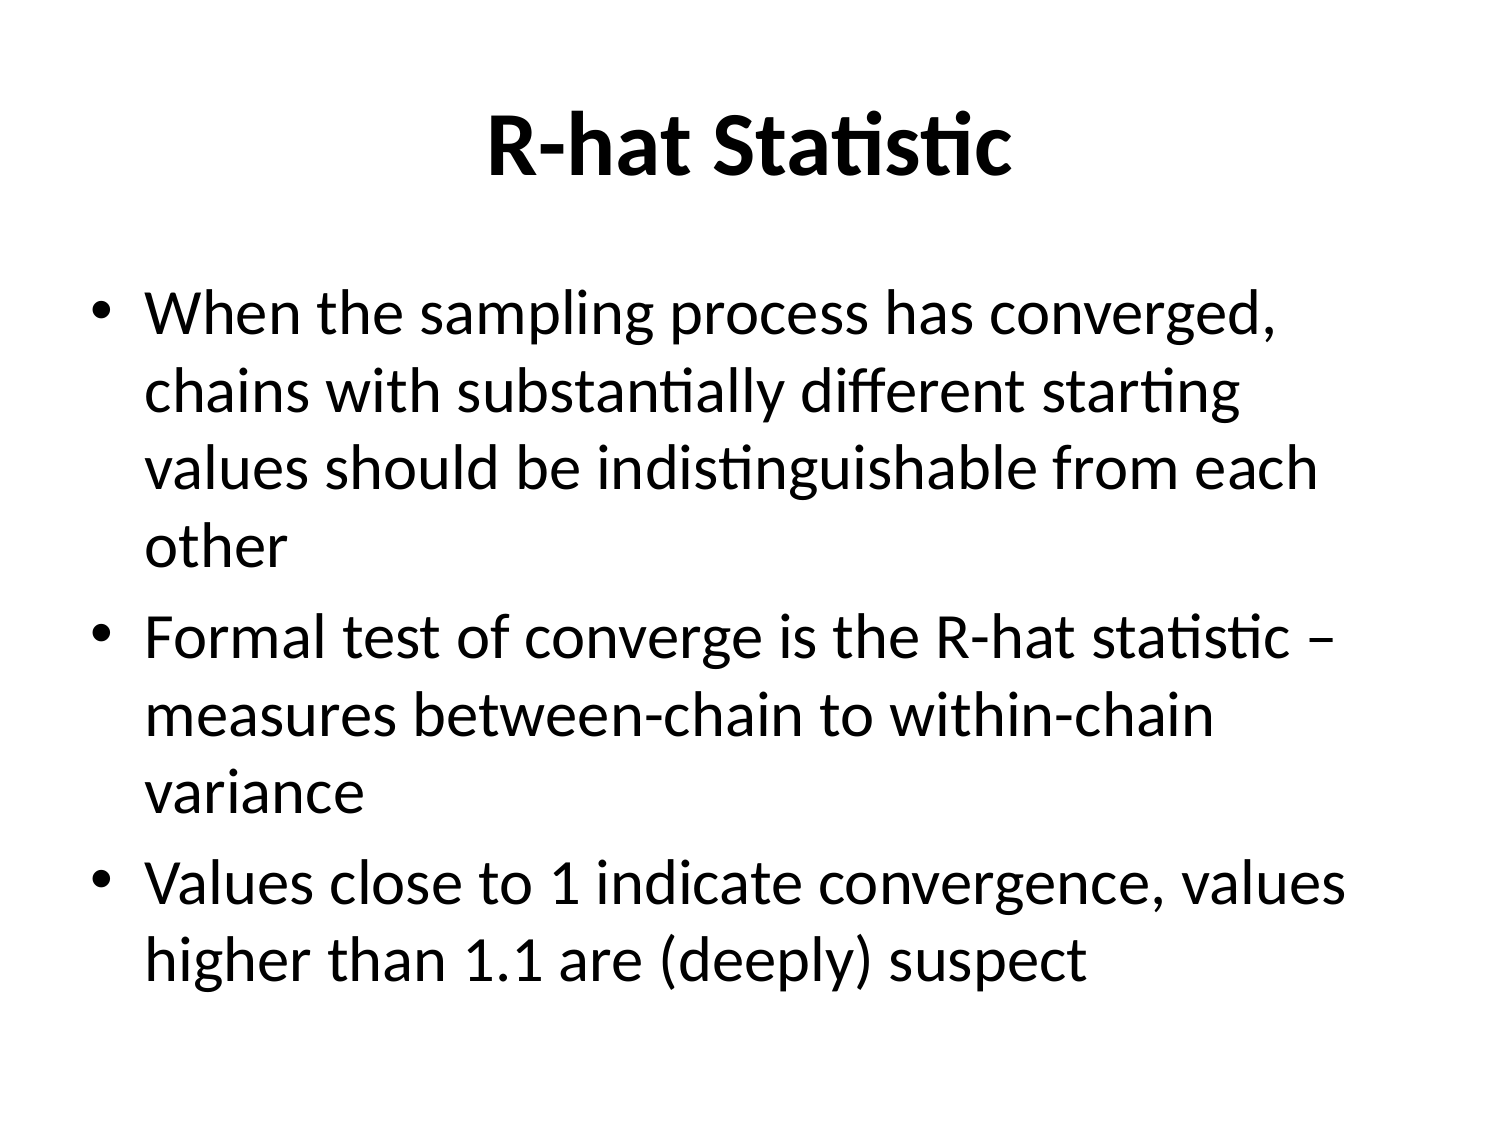

# R-hat Statistic
When the sampling process has converged, chains with substantially different starting values should be indistinguishable from each other
Formal test of converge is the R-hat statistic – measures between-chain to within-chain variance
Values close to 1 indicate convergence, values higher than 1.1 are (deeply) suspect